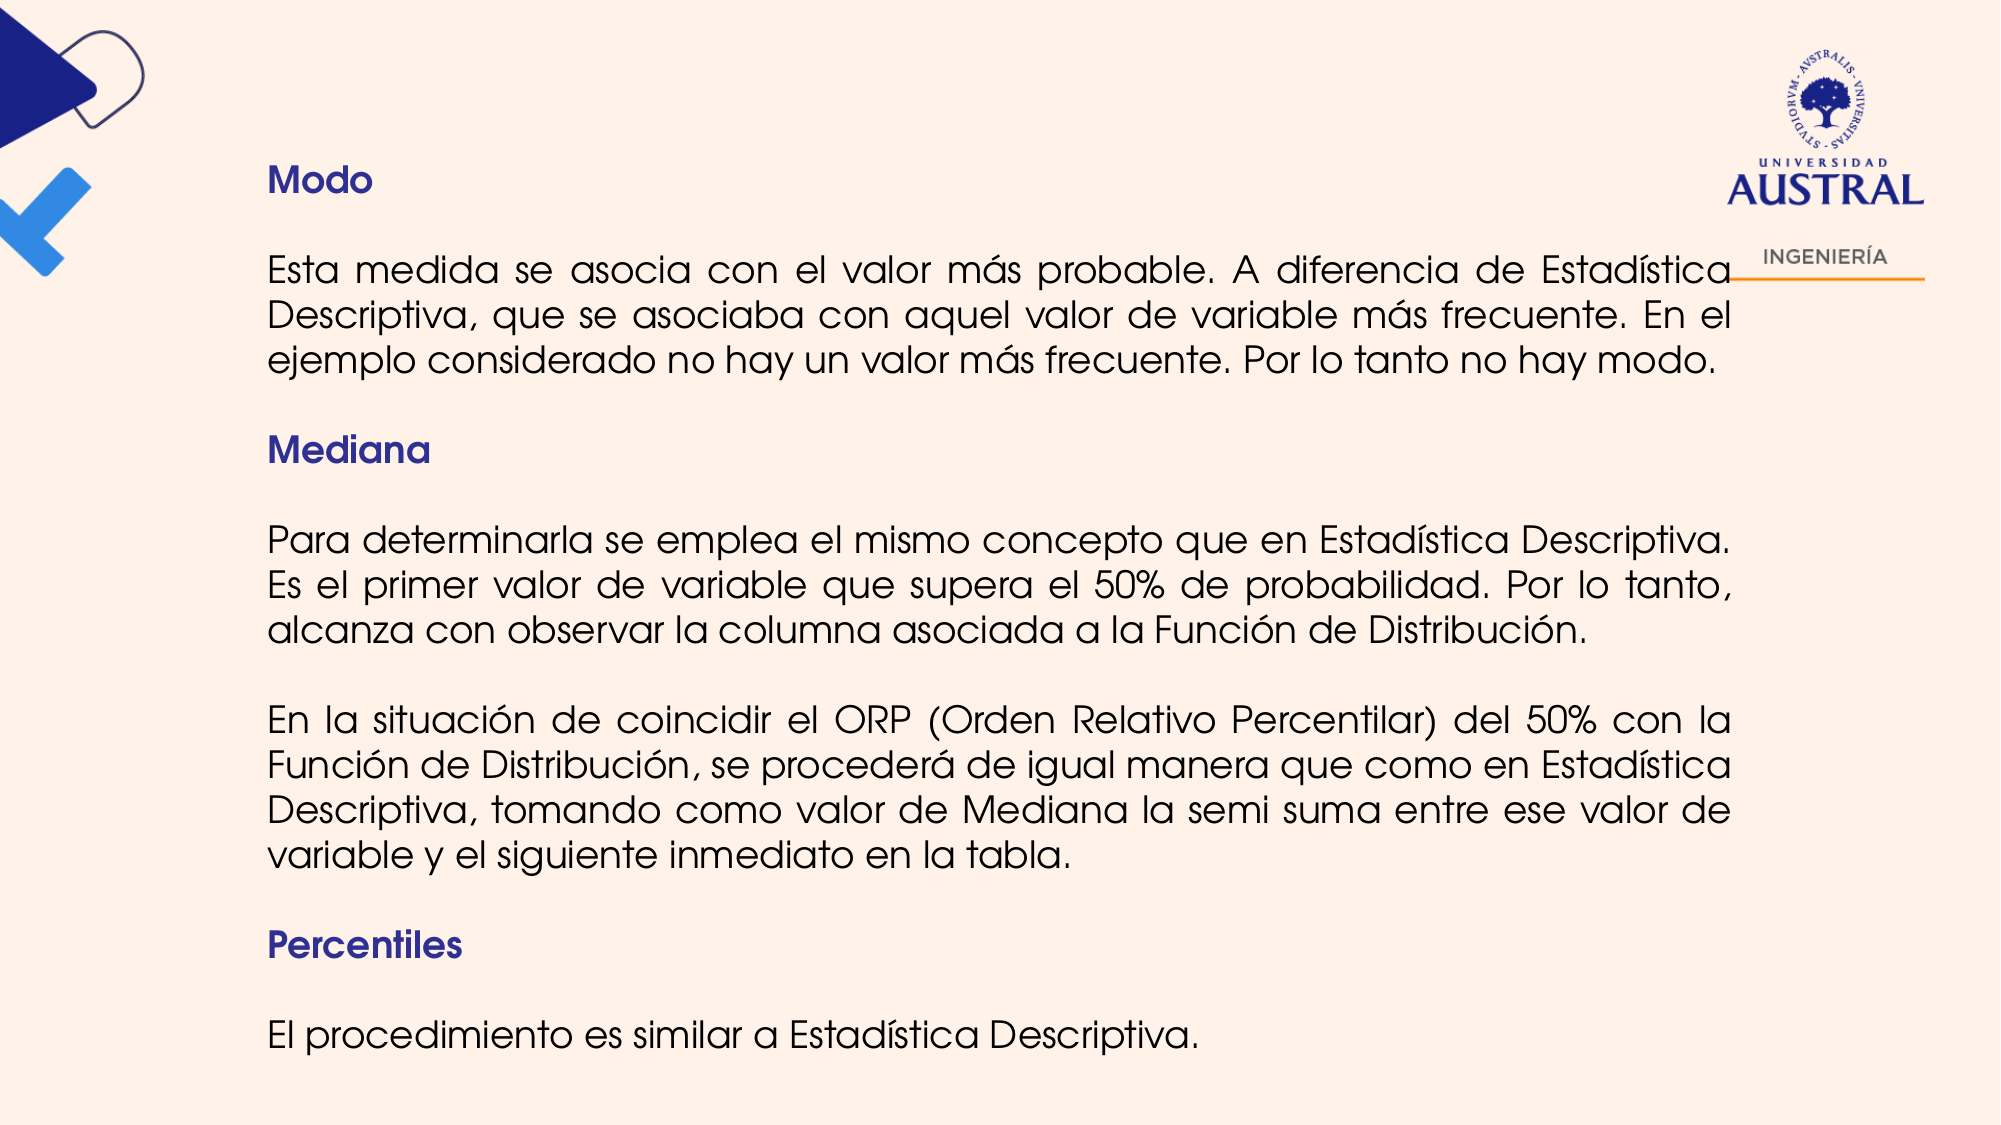

Modo

Esta medida se asocia con el valor más probable. A diferencia de Estadística Descriptiva, que se asociaba con aquel valor de variable más frecuente. En el ejemplo considerado no hay un valor más frecuente. Por lo tanto no hay modo.

Mediana

Para determinarla se emplea el mismo concepto que en Estadística Descriptiva. Es el primer valor de variable que supera el 50% de probabilidad. Por lo tanto, alcanza con observar la columna asociada a la Función de Distribución.

En la situación de coincidir el ORP (Orden Relativo Percentilar) del 50% con la Función de Distribución, se procederá de igual manera que como en Estadística Descriptiva, tomando como valor de Mediana la semi suma entre ese valor de variable y el siguiente inmediato en la tabla.

Percentiles

El procedimiento es similar a Estadística Descriptiva.